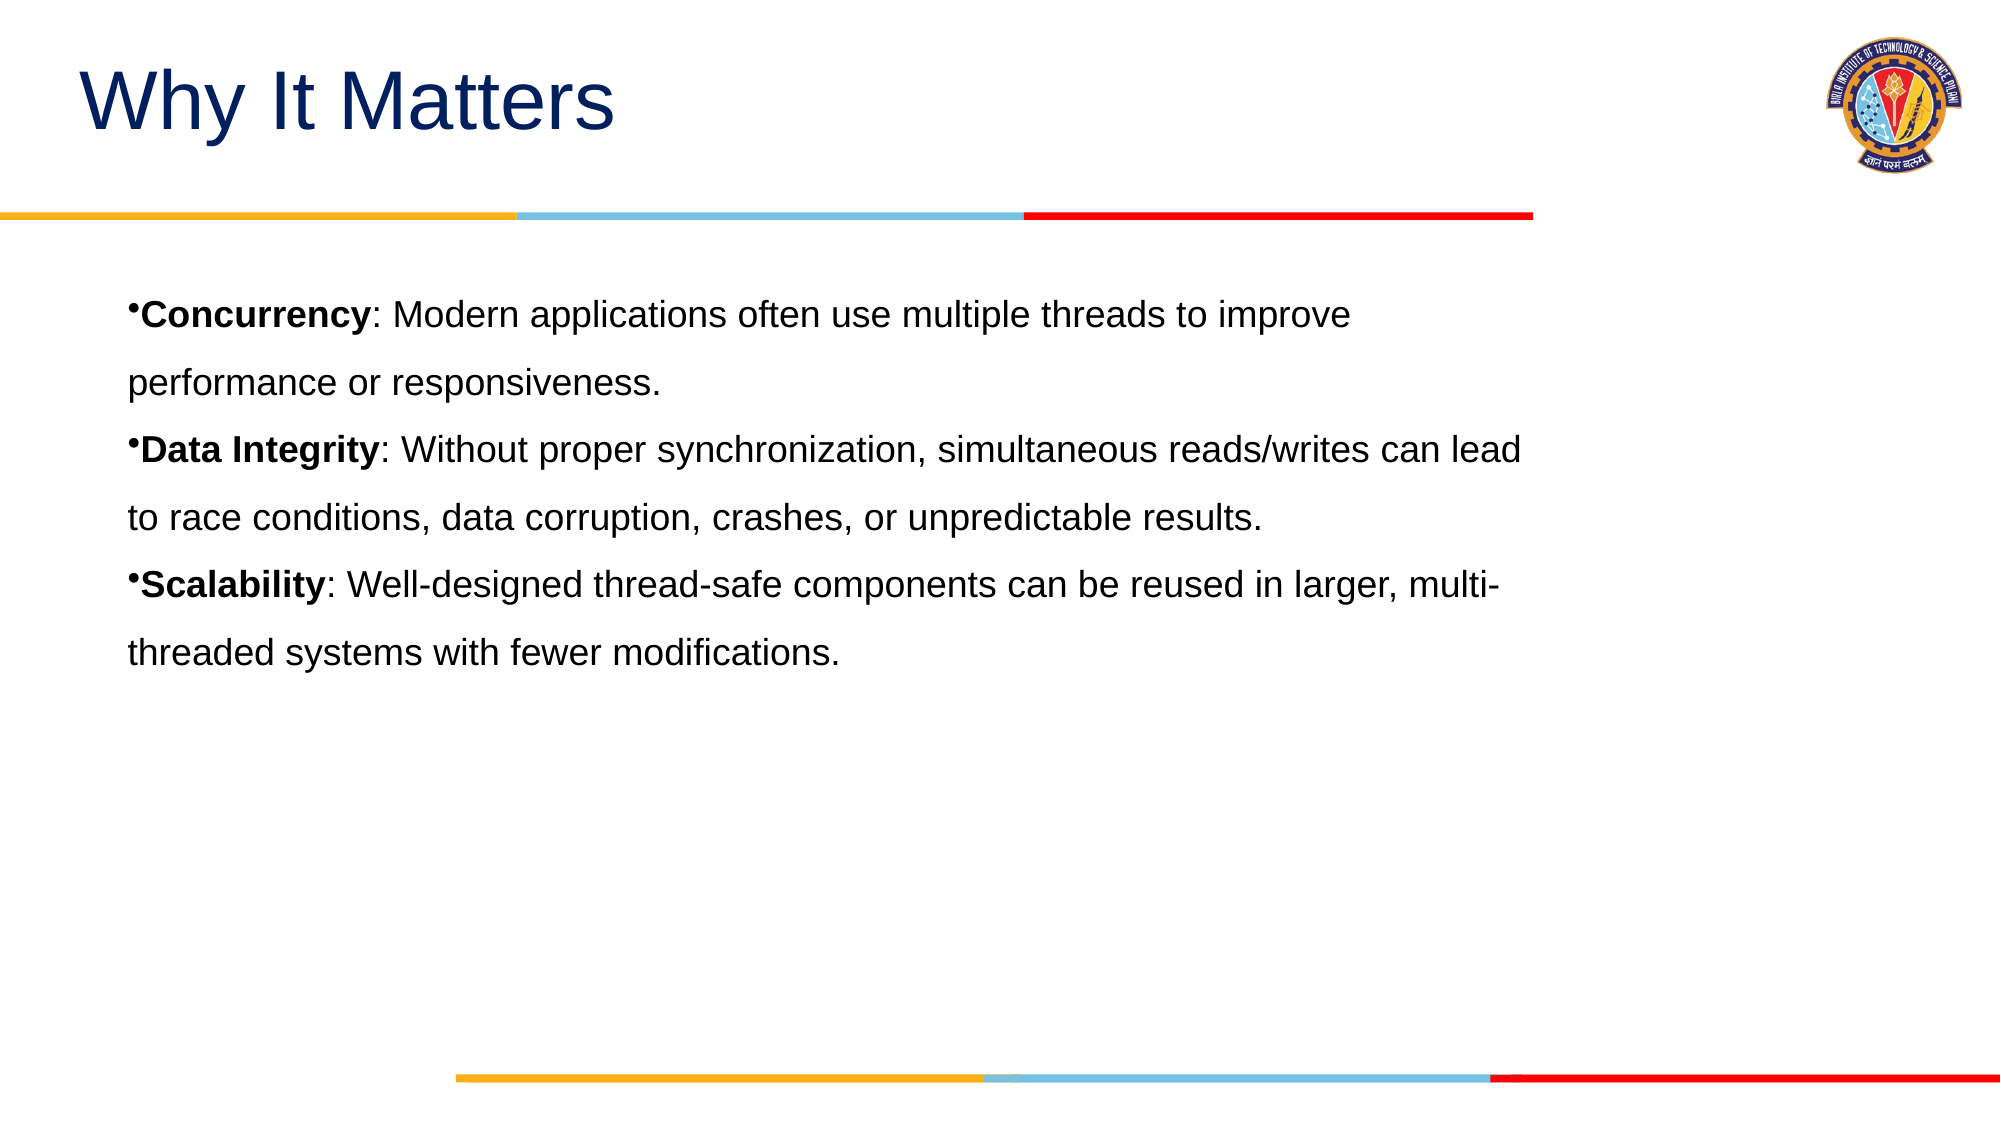

# Why It Matters
Concurrency: Modern applications often use multiple threads to improve performance or responsiveness.
Data Integrity: Without proper synchronization, simultaneous reads/writes can lead to race conditions, data corruption, crashes, or unpredictable results.
Scalability: Well-designed thread-safe components can be reused in larger, multi-threaded systems with fewer modifications.